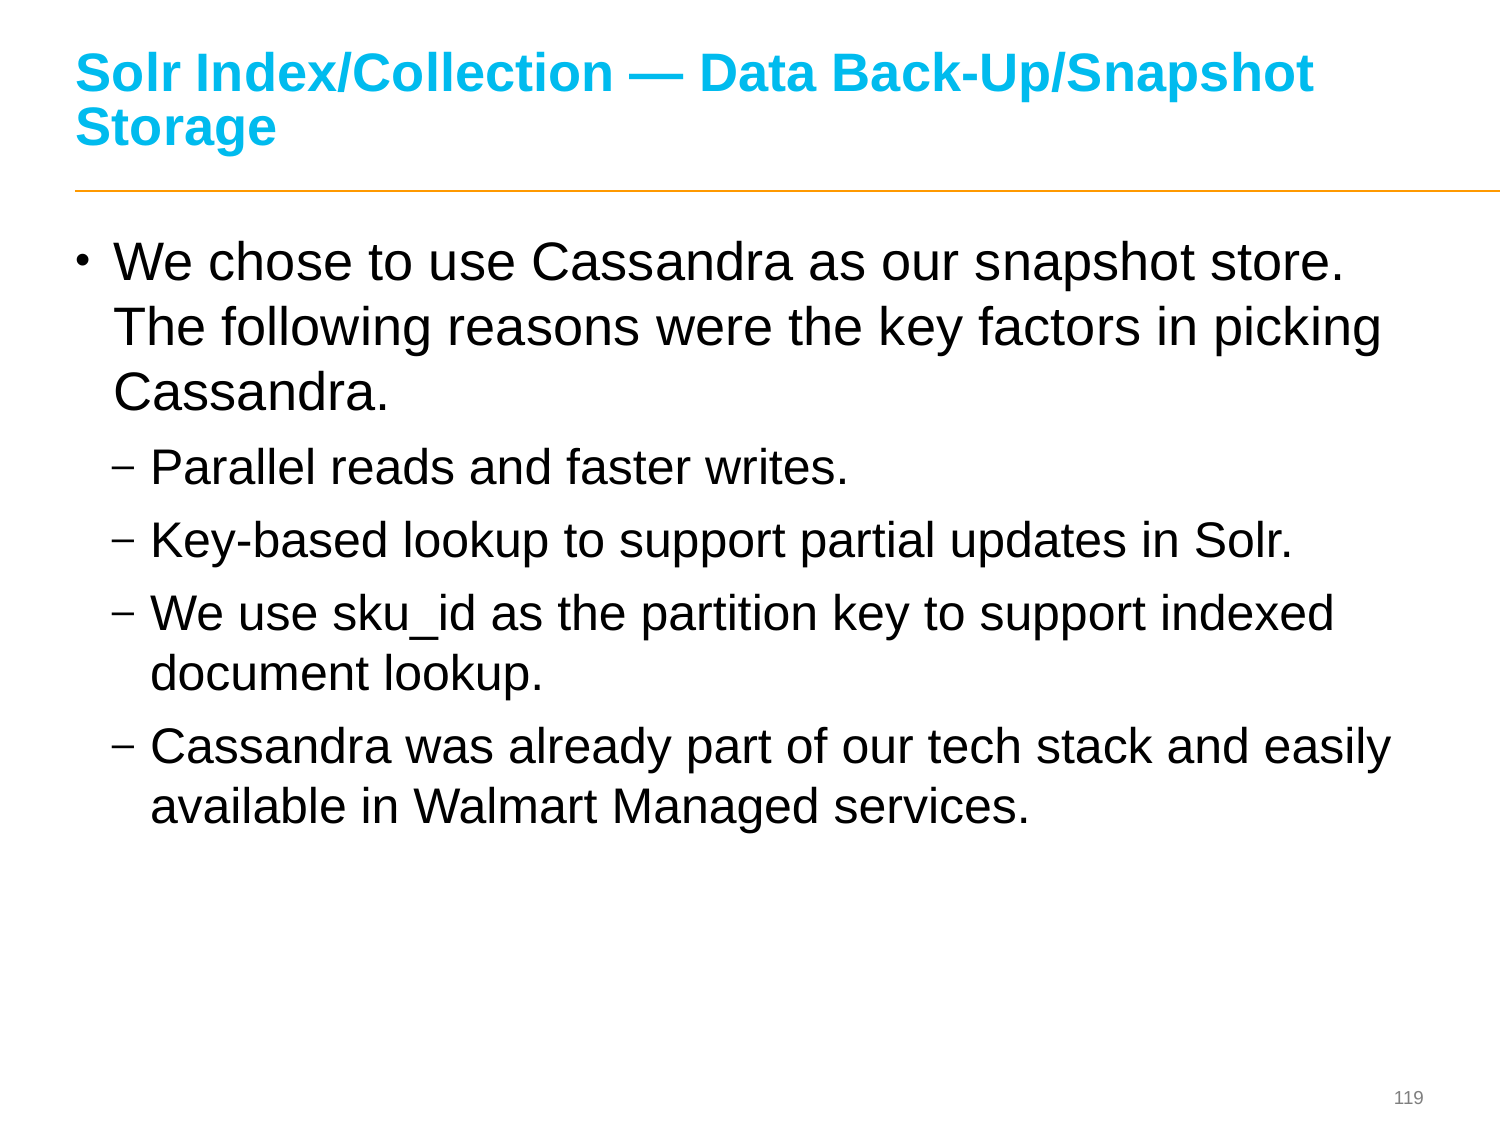

# Solr Index/Collection — Data Back-Up/Snapshot Storage
We chose to use Cassandra as our snapshot store. The following reasons were the key factors in picking Cassandra.
Parallel reads and faster writes.
Key-based lookup to support partial updates in Solr.
We use sku_id as the partition key to support indexed document lookup.
Cassandra was already part of our tech stack and easily available in Walmart Managed services.